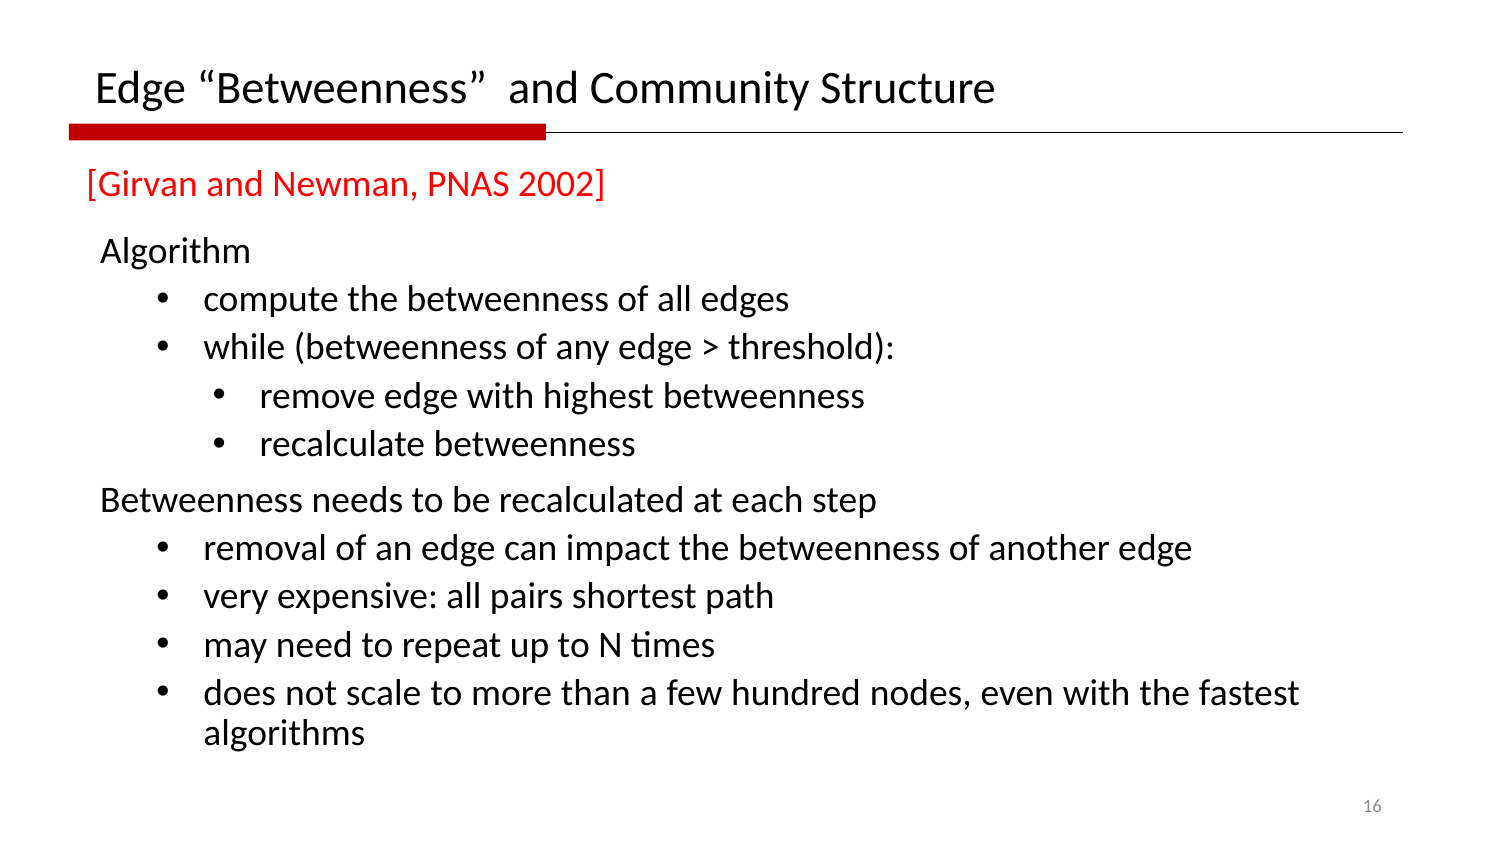

Edge “Betweenness”  and Community Structure

[Girvan and Newman, PNAS 2002]
Algorithm
compute the betweenness of all edges
while (betweenness of any edge > threshold):
remove edge with highest betweenness
recalculate betweenness
Betweenness needs to be recalculated at each step
removal of an edge can impact the betweenness of another edge
very expensive: all pairs shortest path
may need to repeat up to N times
does not scale to more than a few hundred nodes, even with the fastest algorithms
16